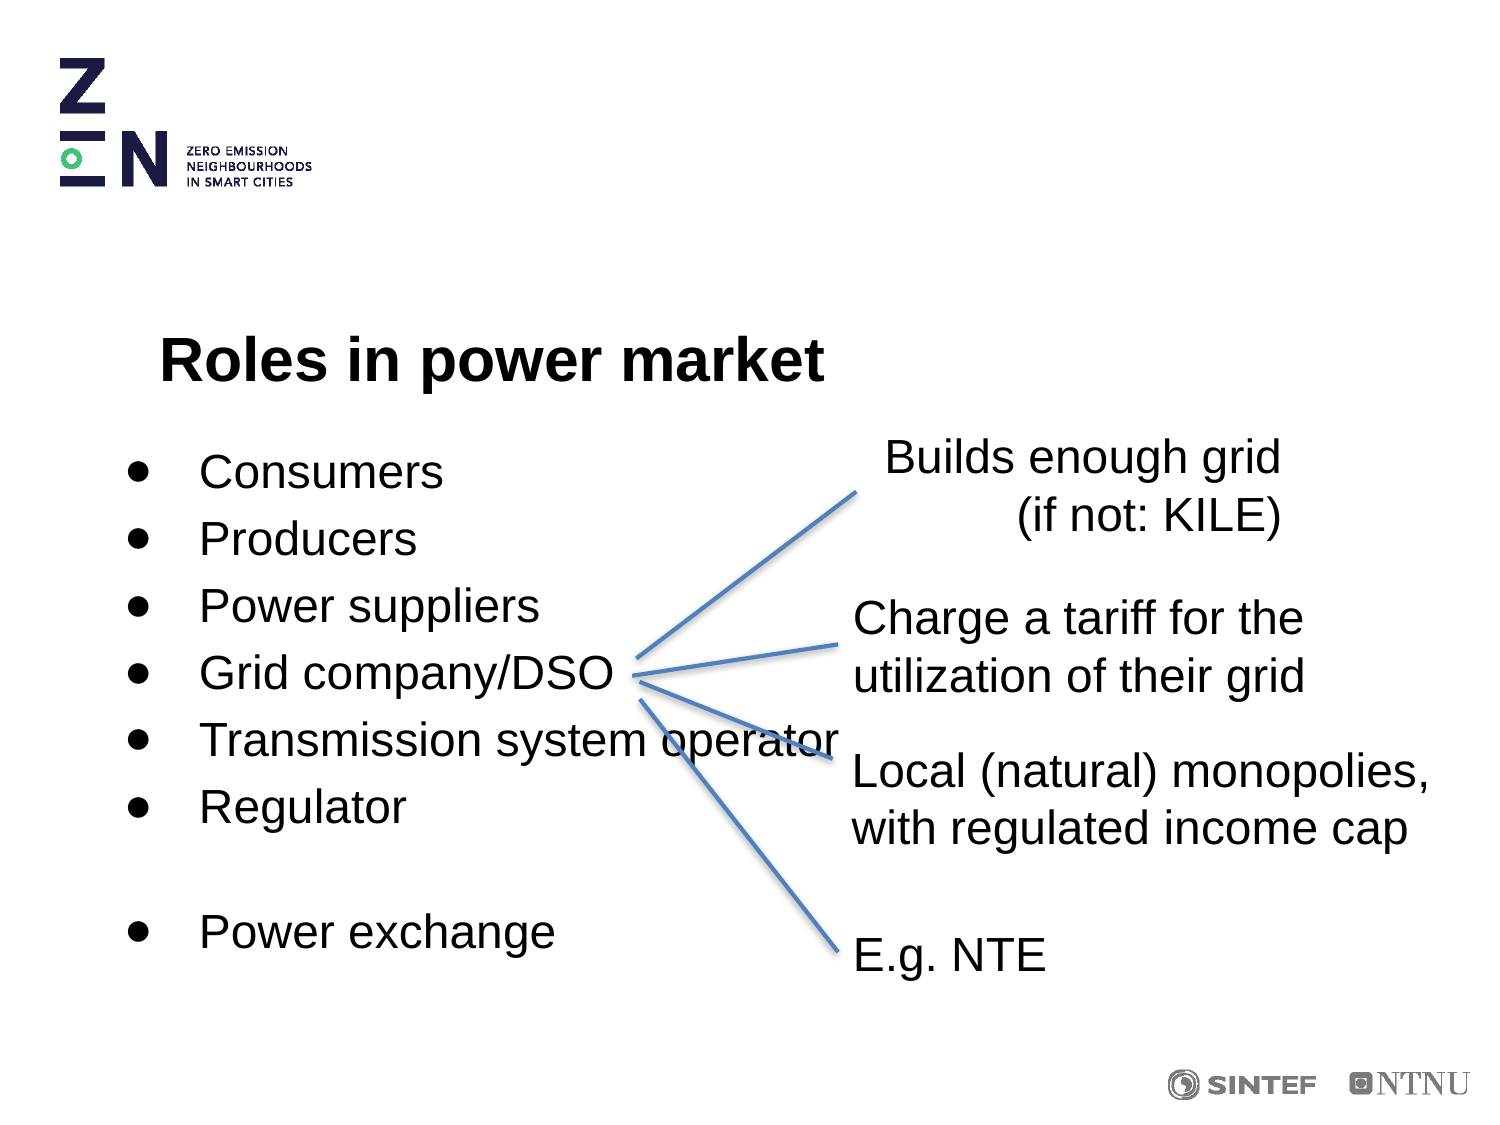

# Roles in power market

Consumers
Producers
Power suppliers
Grid company/DSO
Transmission system operator
Regulator
Power exchange

 Builds enough grid                (if not: KILE)
Charge a tariff for the utilization of their grid
Local (natural) monopolies, with regulated income cap
E.g. NTE